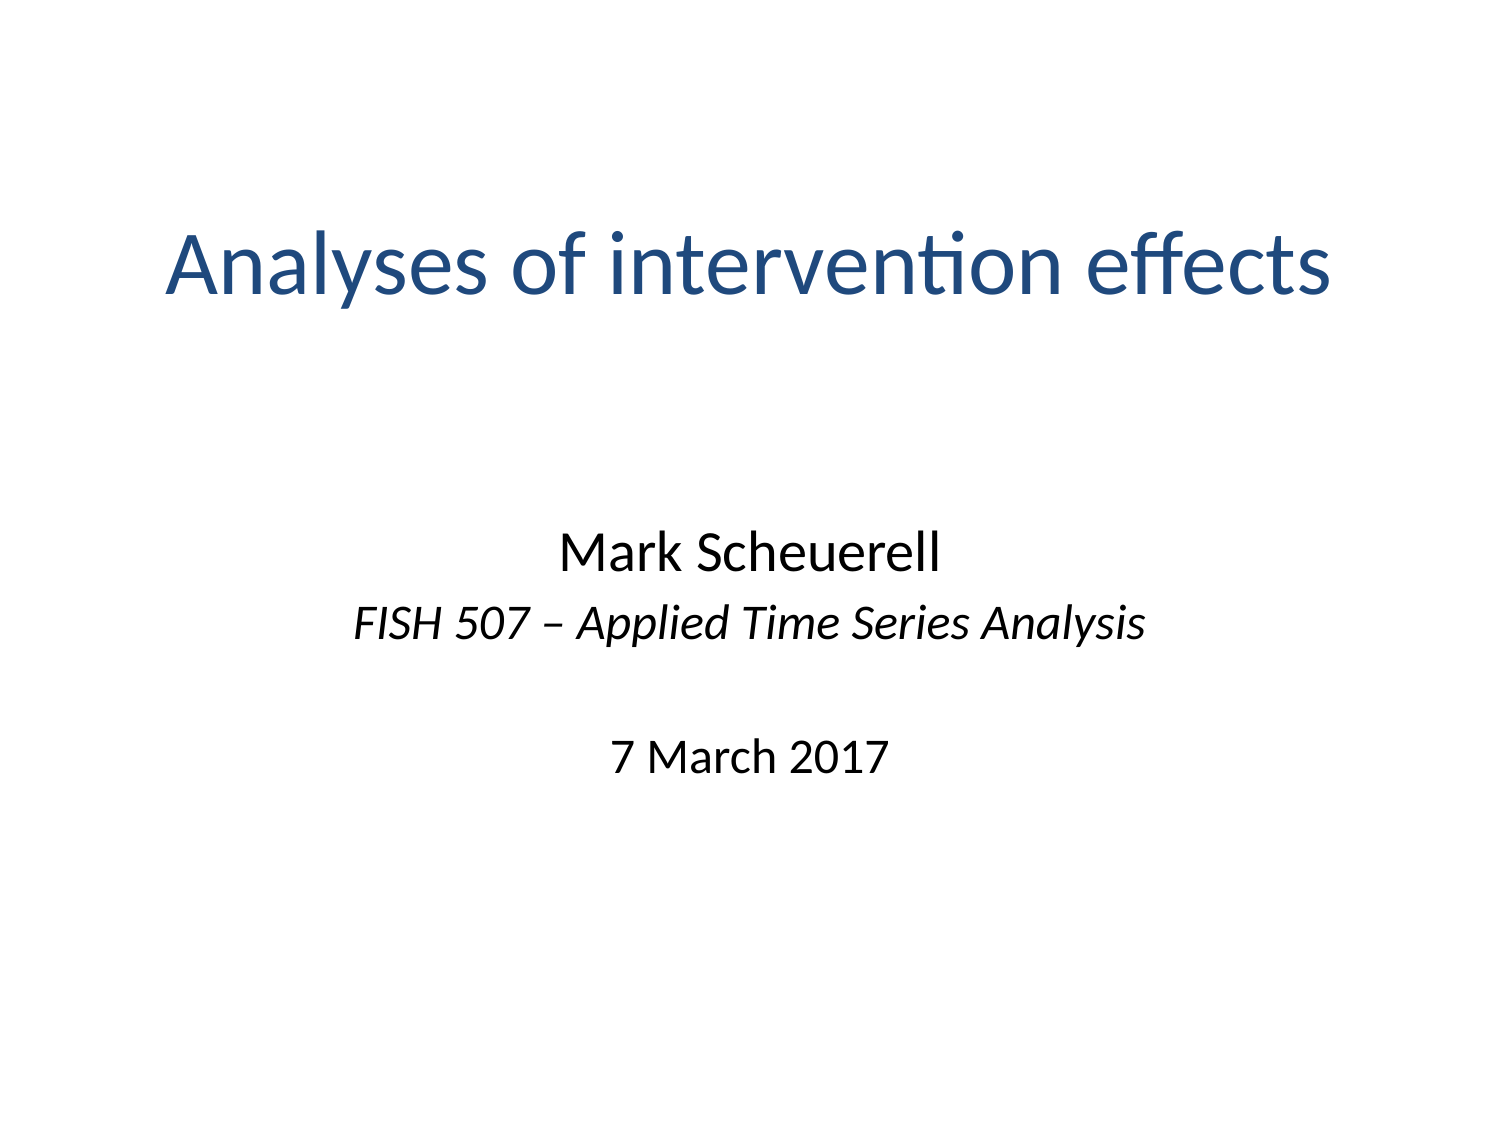

# Analyses of intervention effects
Mark Scheuerell
FISH 507 – Applied Time Series Analysis

7 March 2017